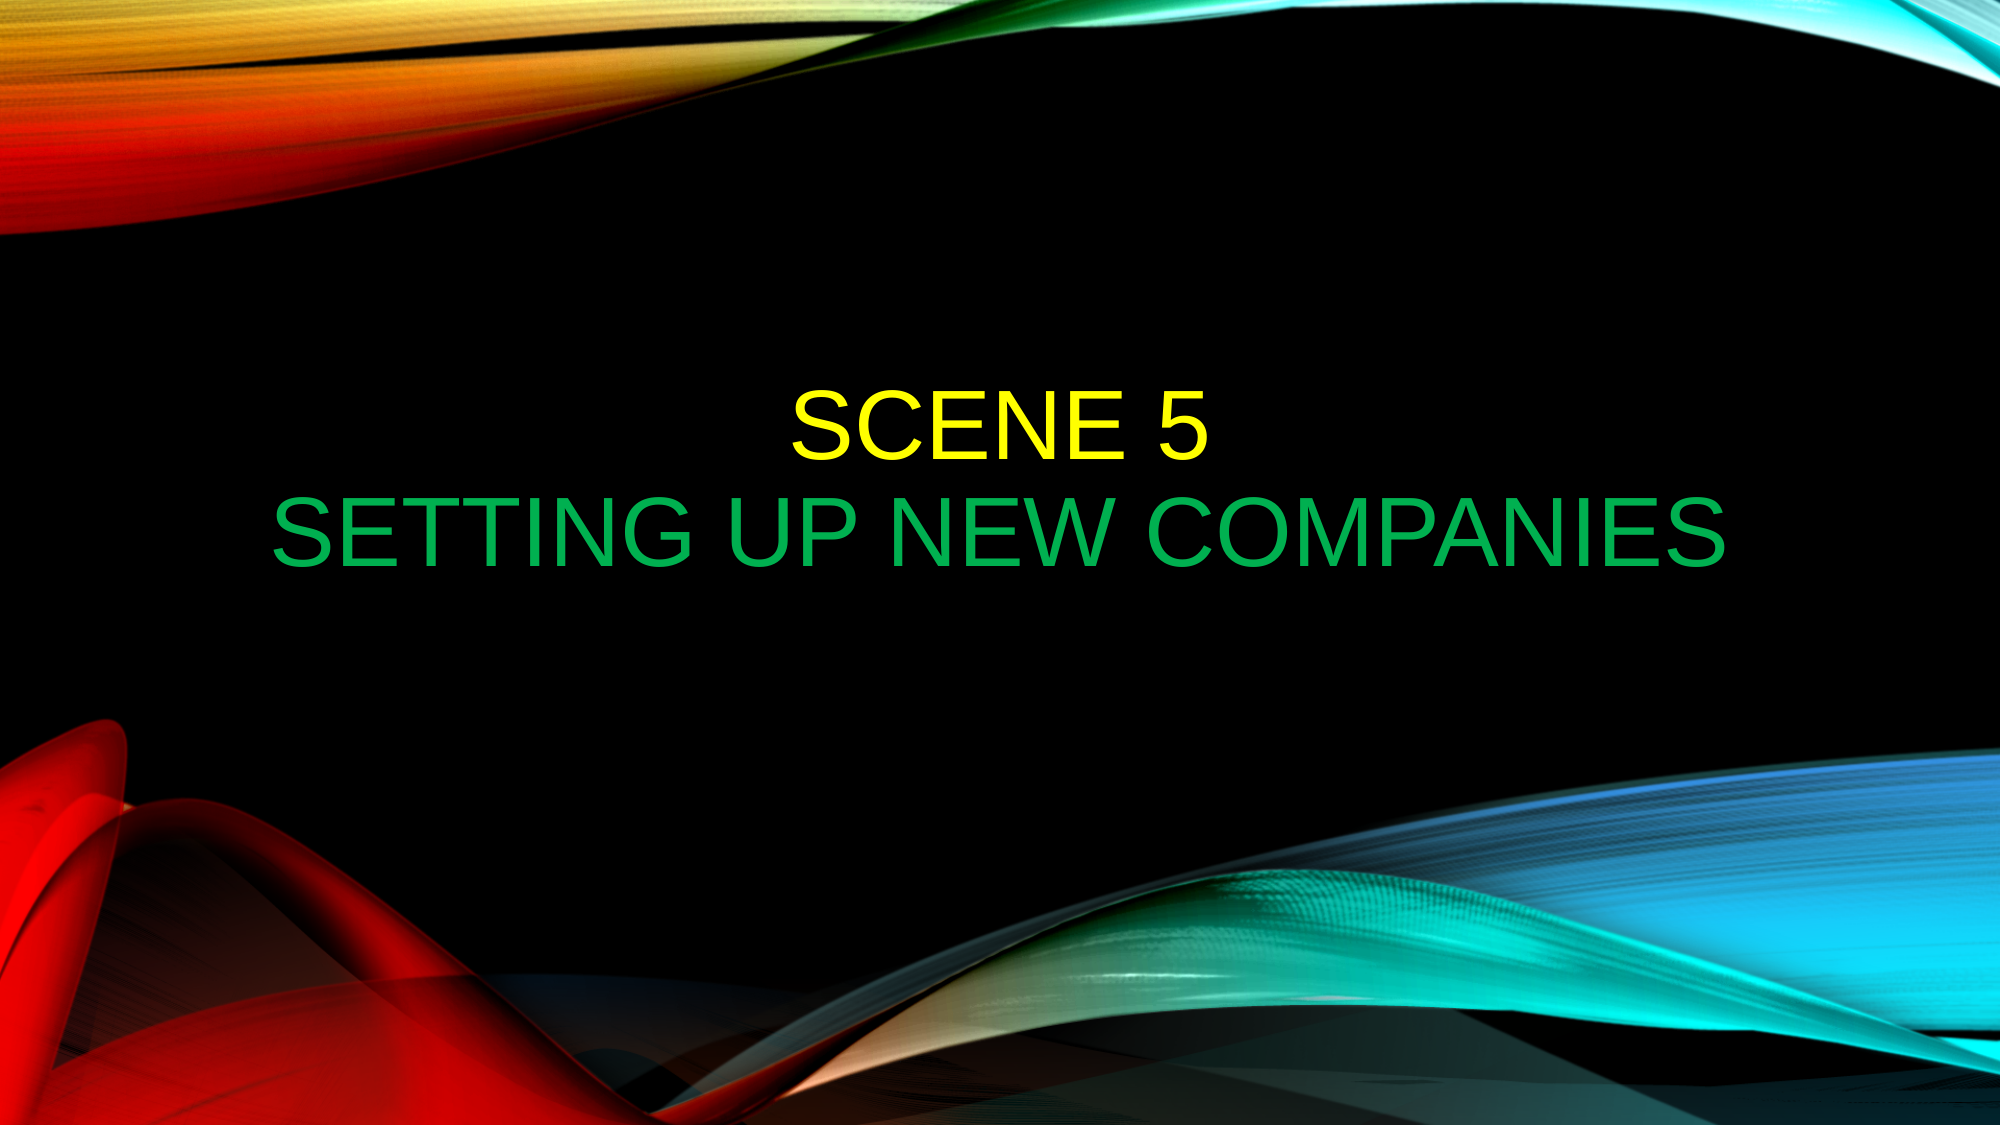

# SCENE 5 setting up new companies